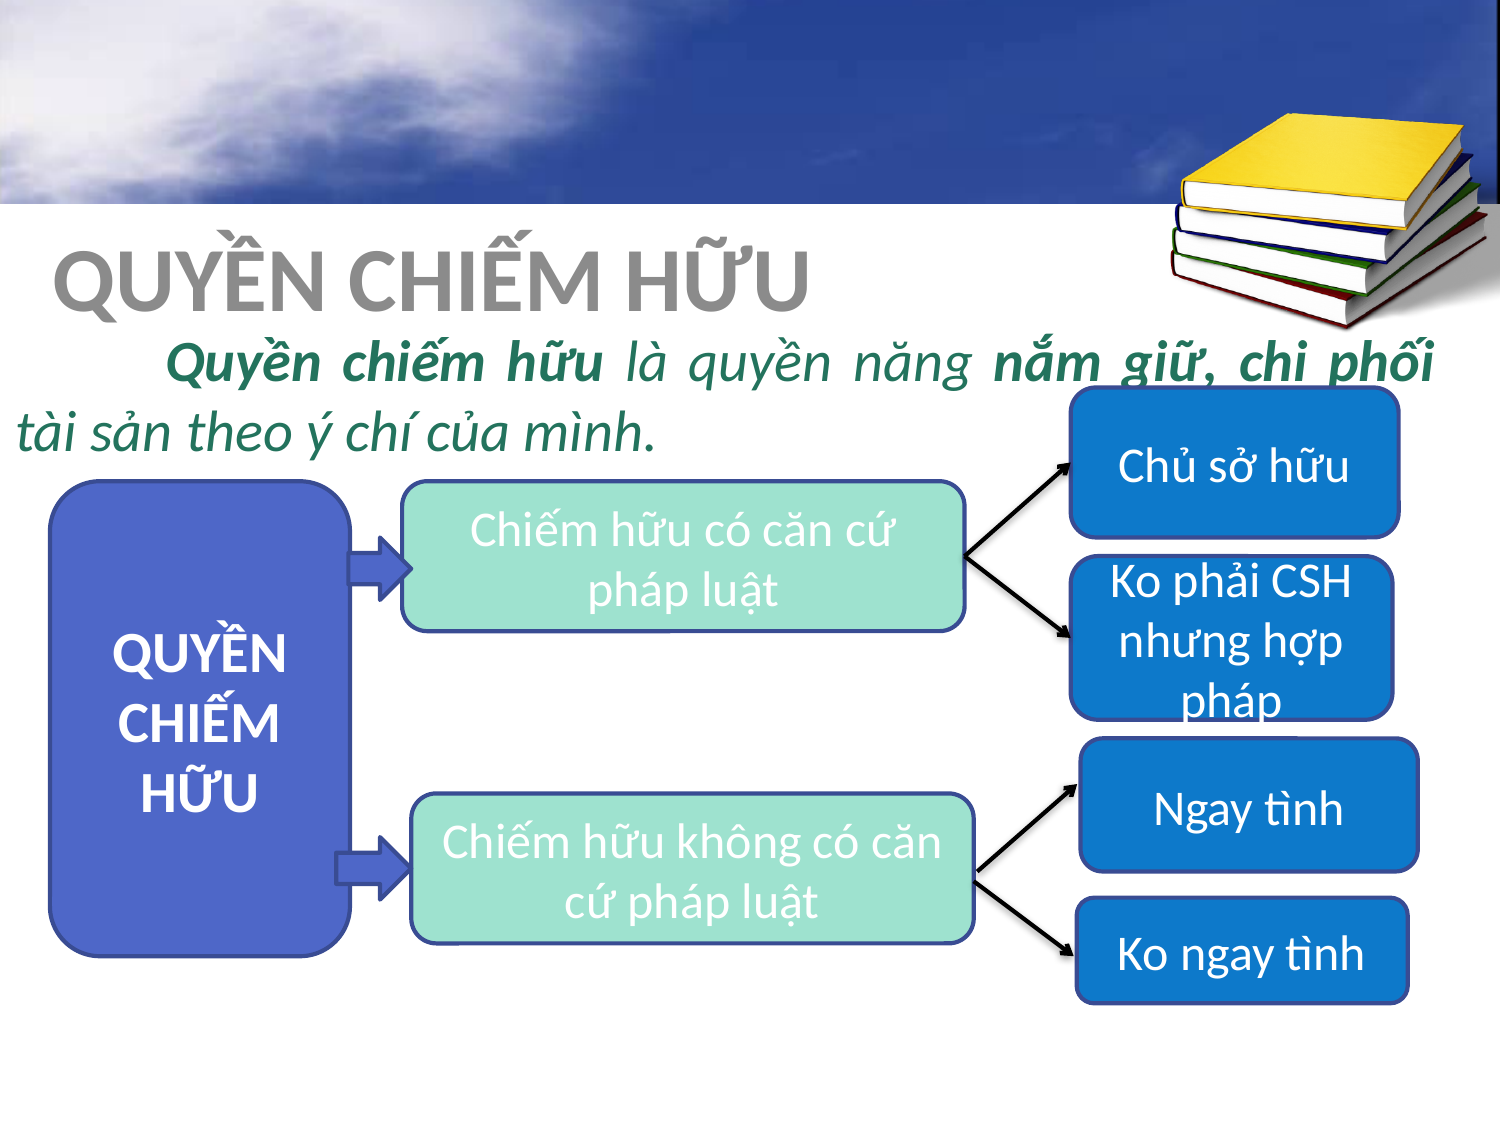

#
	Quyền chiếm hữu là quyền năng nắm giữ, chi phối tài sản theo ý chí của mình.
Chủ sở hữu
QUYỀN CHIẾM HỮU
Chiếm hữu có căn cứ pháp luật

Ko phải CSH nhưng hợp pháp
Ngay tình
Chiếm hữu không có căn cứ pháp luật

Ko ngay tình
QUYỀN CHIẾM HỮU